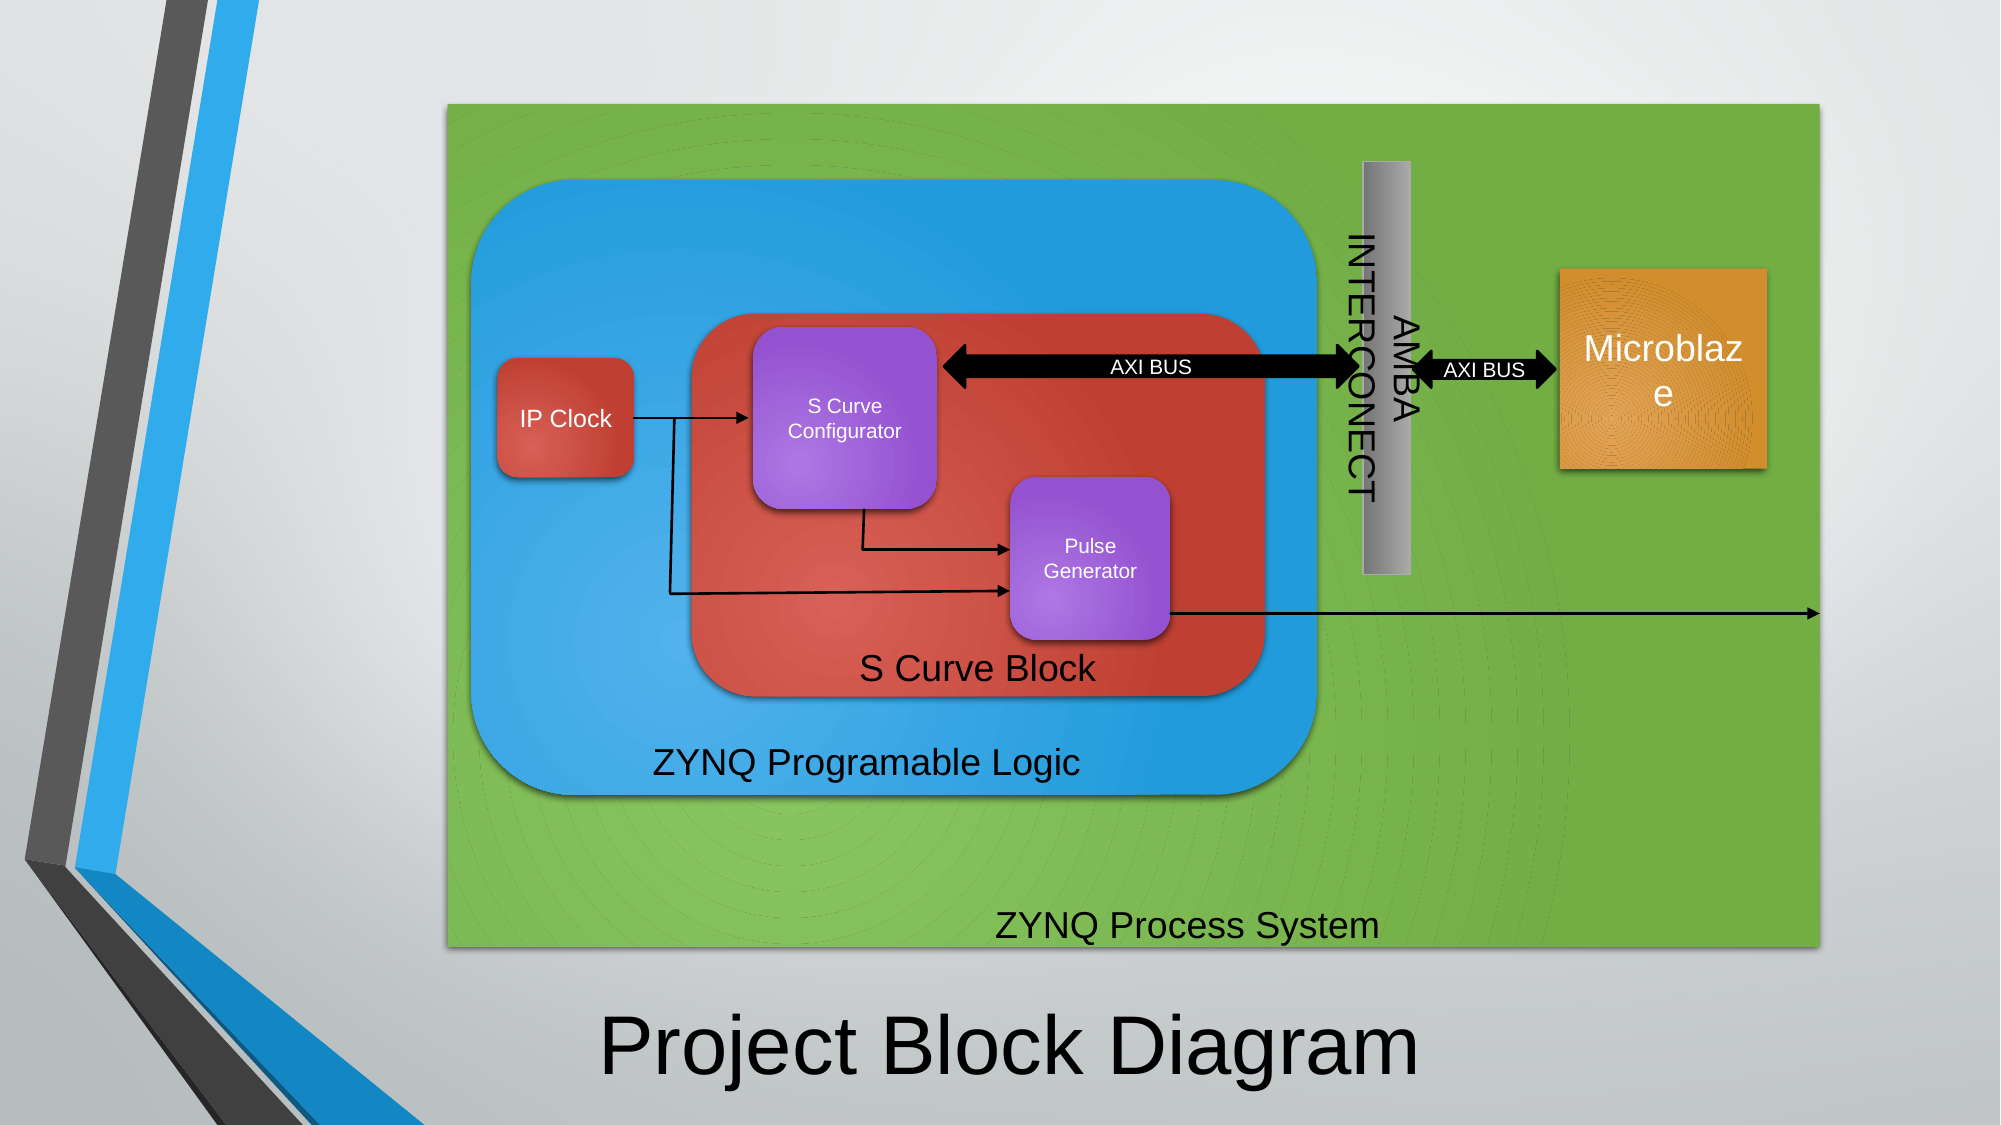

ZYNQ Process System

ZYNQ Programable Logic
Microblaze

S Curve Block
S Curve
Configurator
AMBA INTERCONECT
AXI BUS
AXI BUS
IP Clock
Pulse Generator
# Project Block Diagram